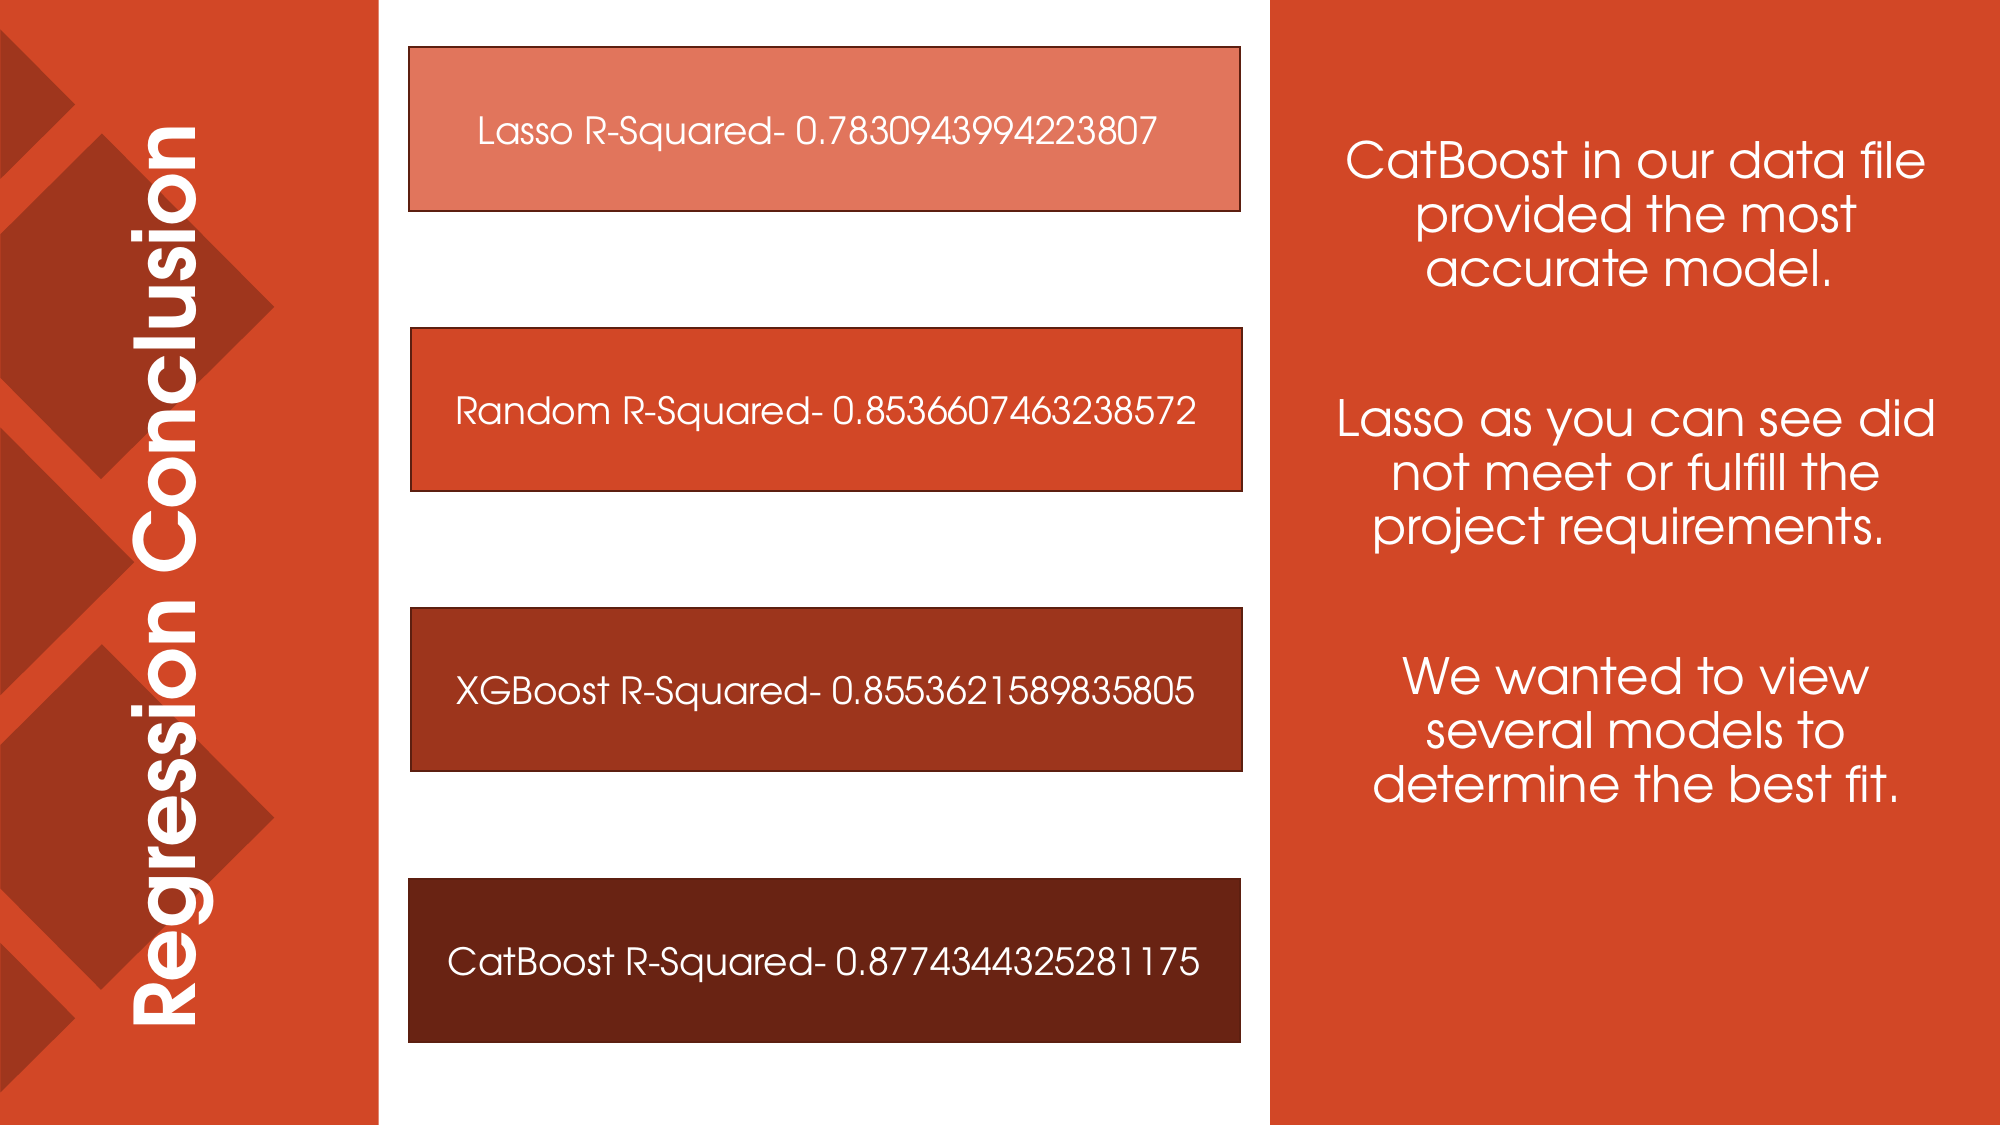

Lasso R-Squared- 0.7830943994223807

CatBoost in our data file provided the most accurate model.

Lasso as you can see did not meet or fulfill the project requirements.

We wanted to view several models to determine the best fit.
Random R-Squared- 0.8536607463238572
# Regression Conclusion
XGBoost R-Squared- 0.8553621589835805
CatBoost R-Squared- 0.8774344325281175